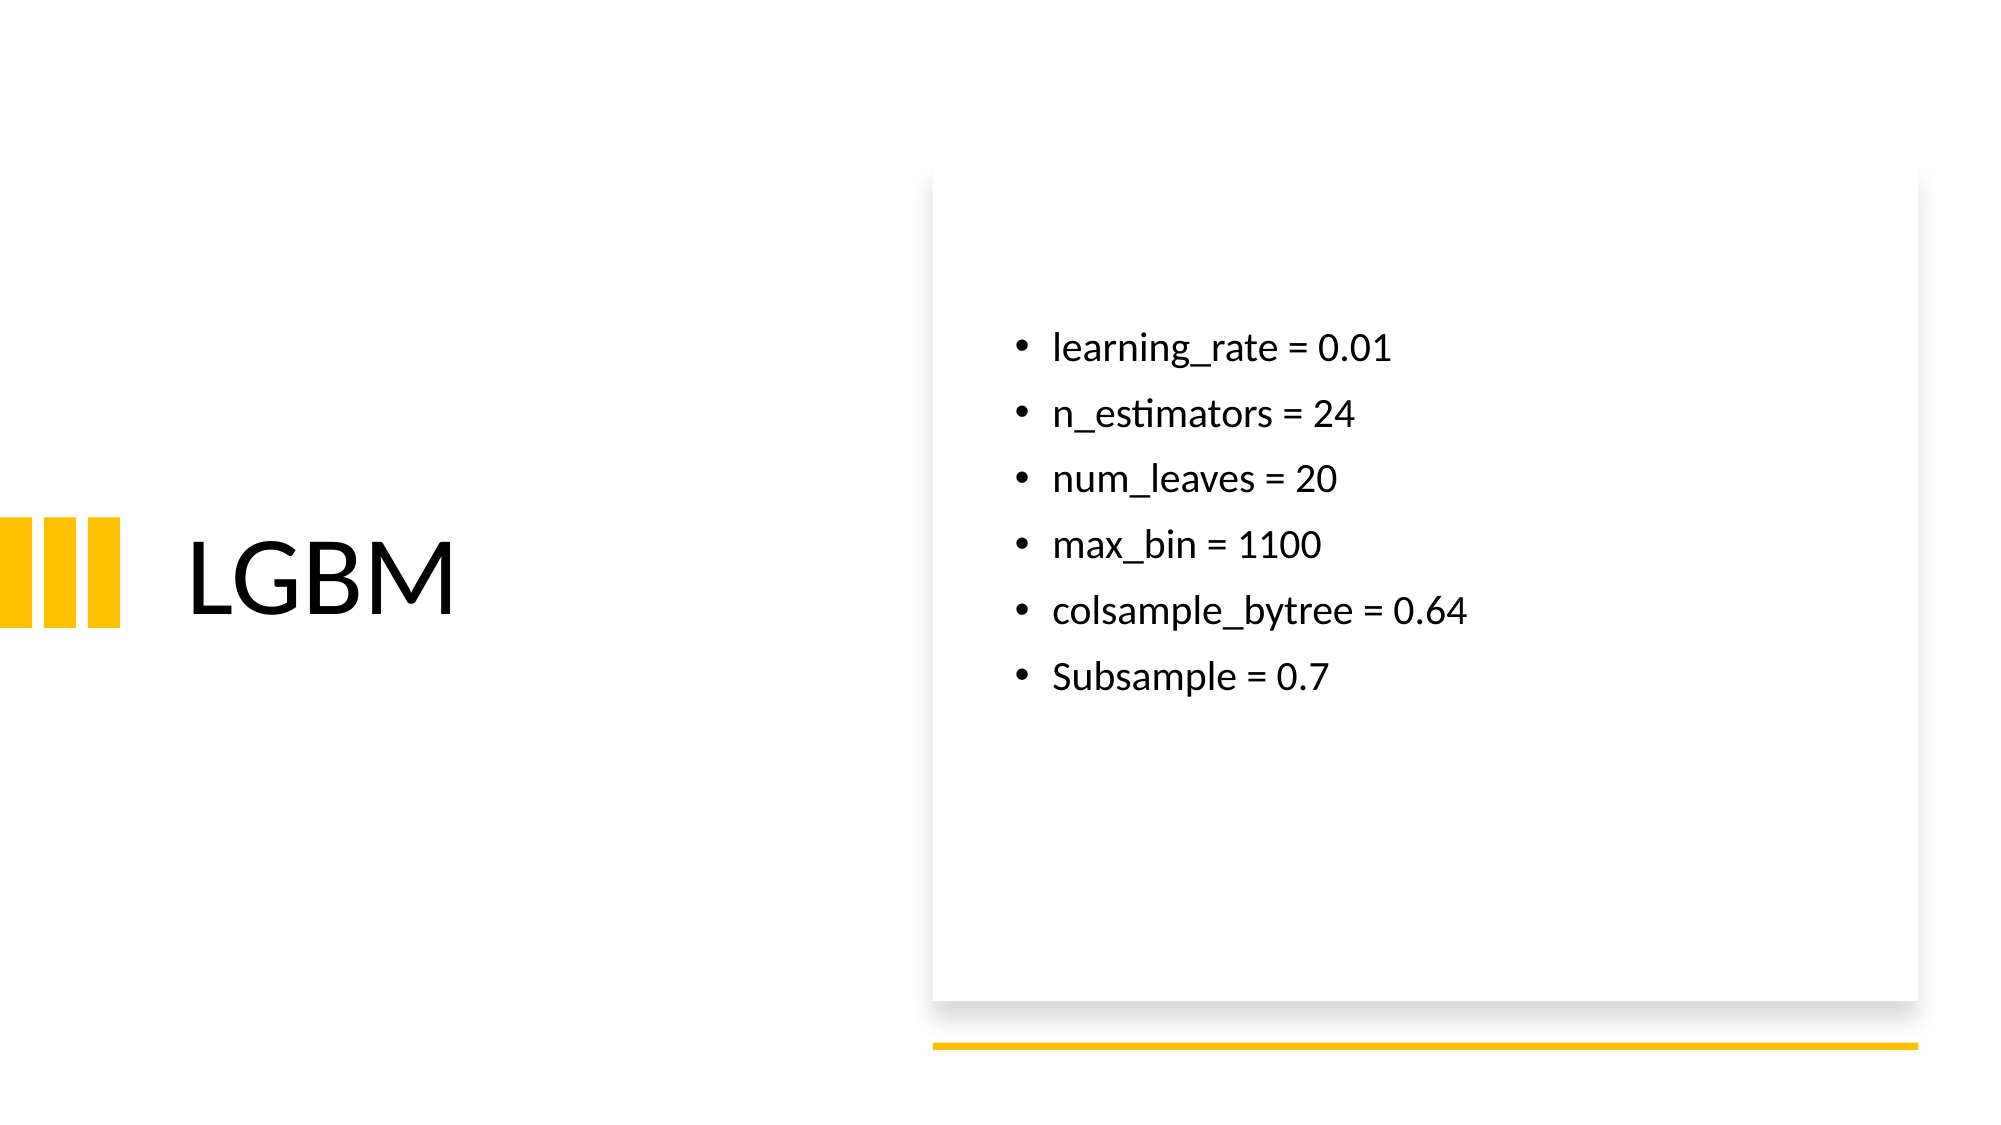

# LGBM
learning_rate = 0.01
n_estimators = 24
num_leaves = 20
max_bin = 1100
colsample_bytree = 0.64
Subsample = 0.7